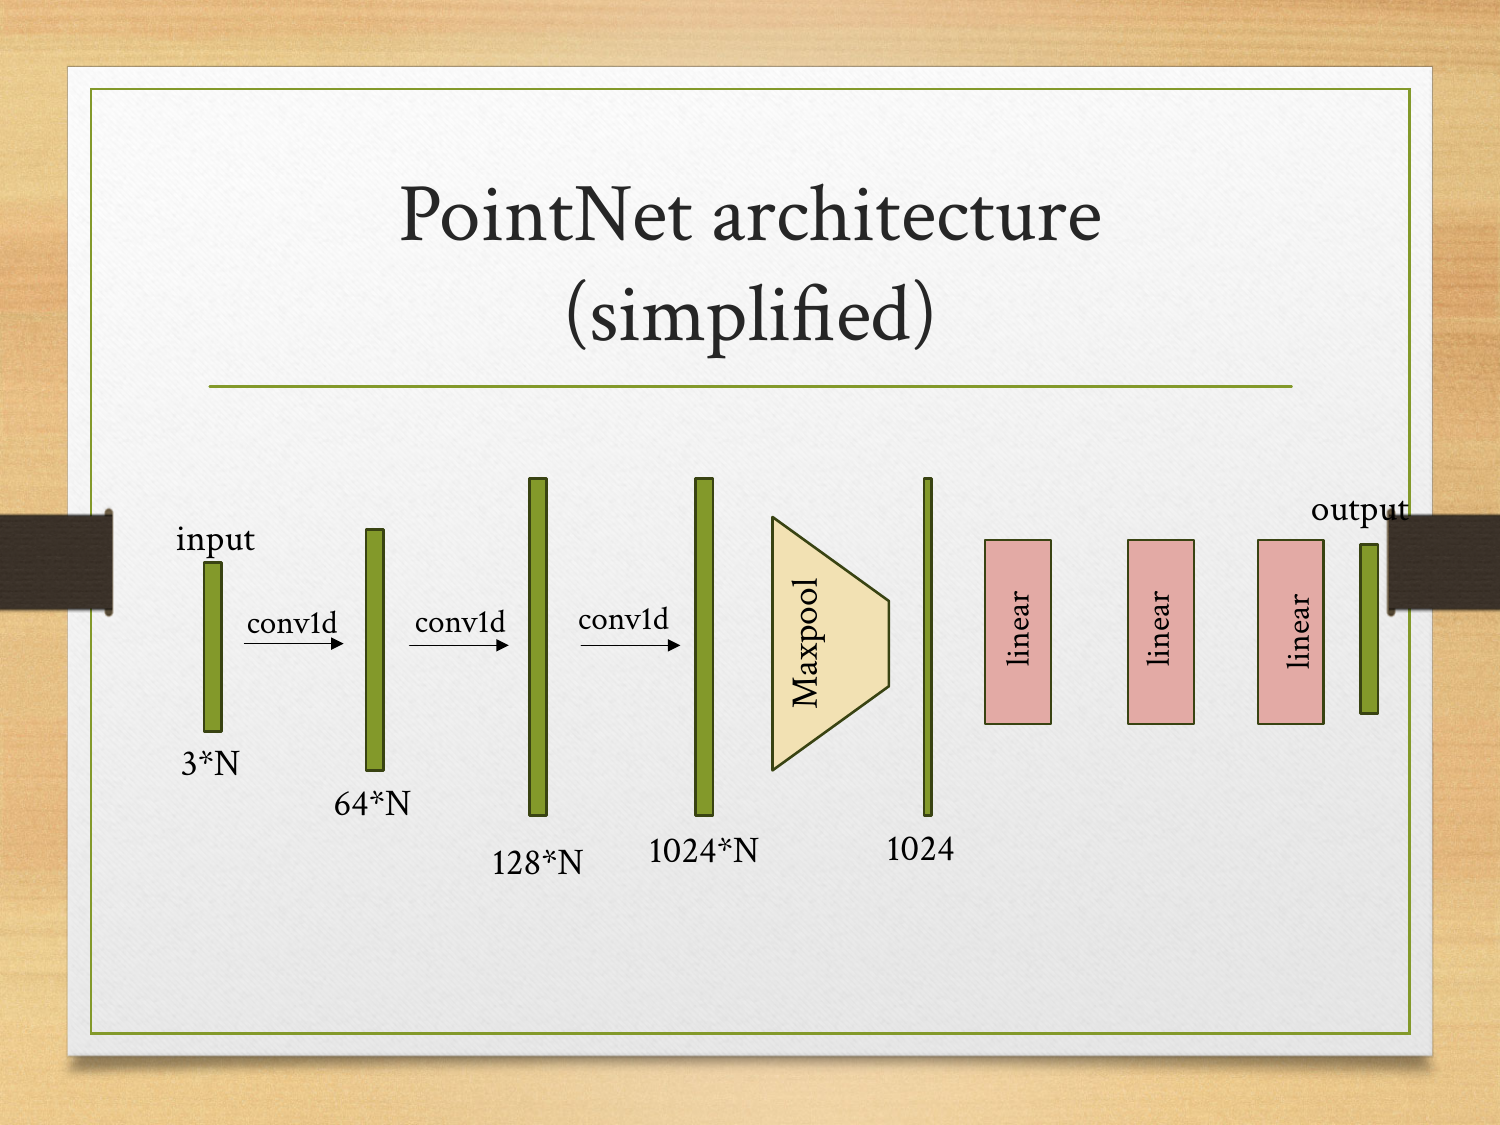

# PointNet architecture (simplified)
output

input

conv1d
conv1d
conv1d
linear
linear
linear
Maxpool
3*N
64*N
1024
1024*N
128*N